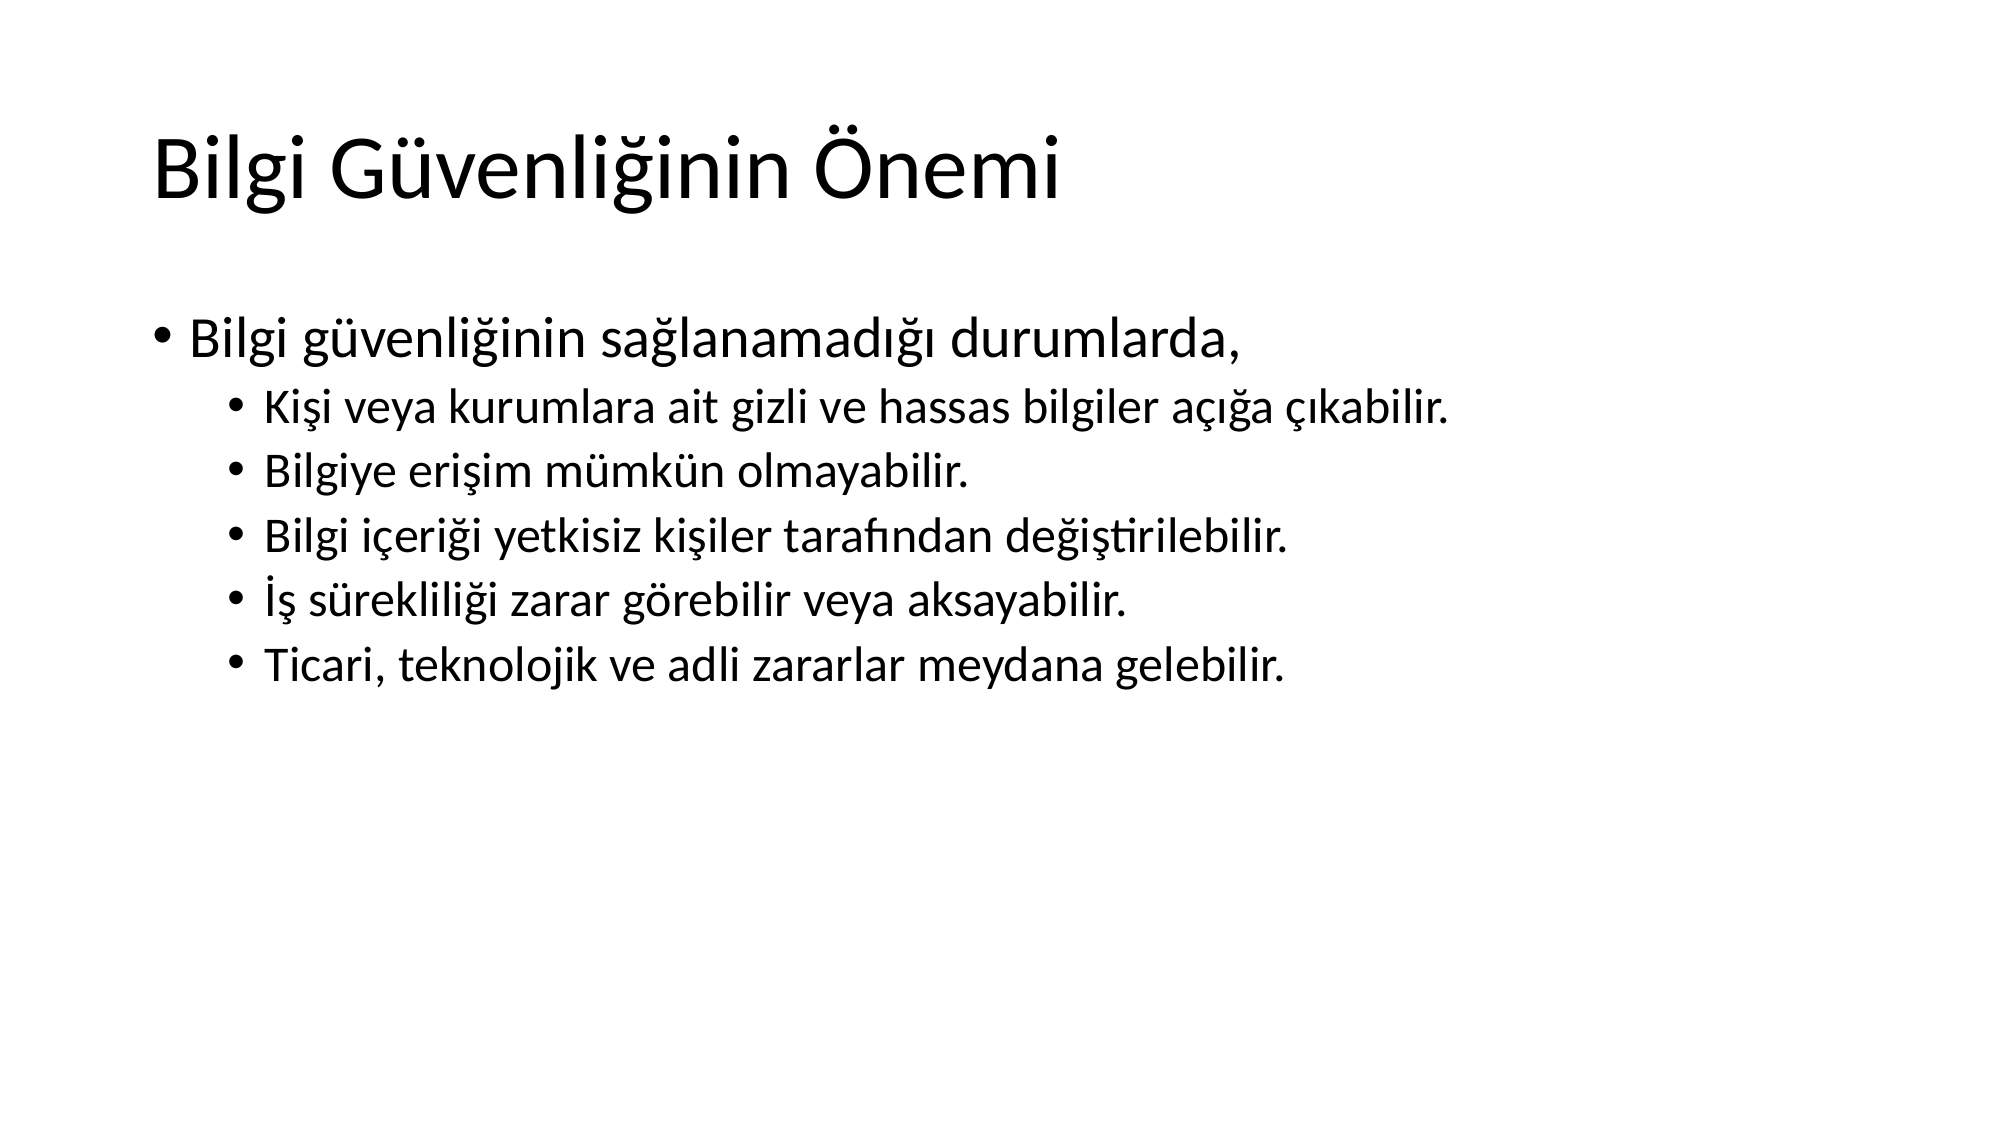

# Bilgi Güvenliğinin Önemi
Bilgi güvenliğinin sağlanamadığı durumlarda,
Kişi veya kurumlara ait gizli ve hassas bilgiler açığa çıkabilir.
Bilgiye erişim mümkün olmayabilir.
Bilgi içeriği yetkisiz kişiler tarafından değiştirilebilir.
İş sürekliliği zarar görebilir veya aksayabilir.
Ticari, teknolojik ve adli zararlar meydana gelebilir.